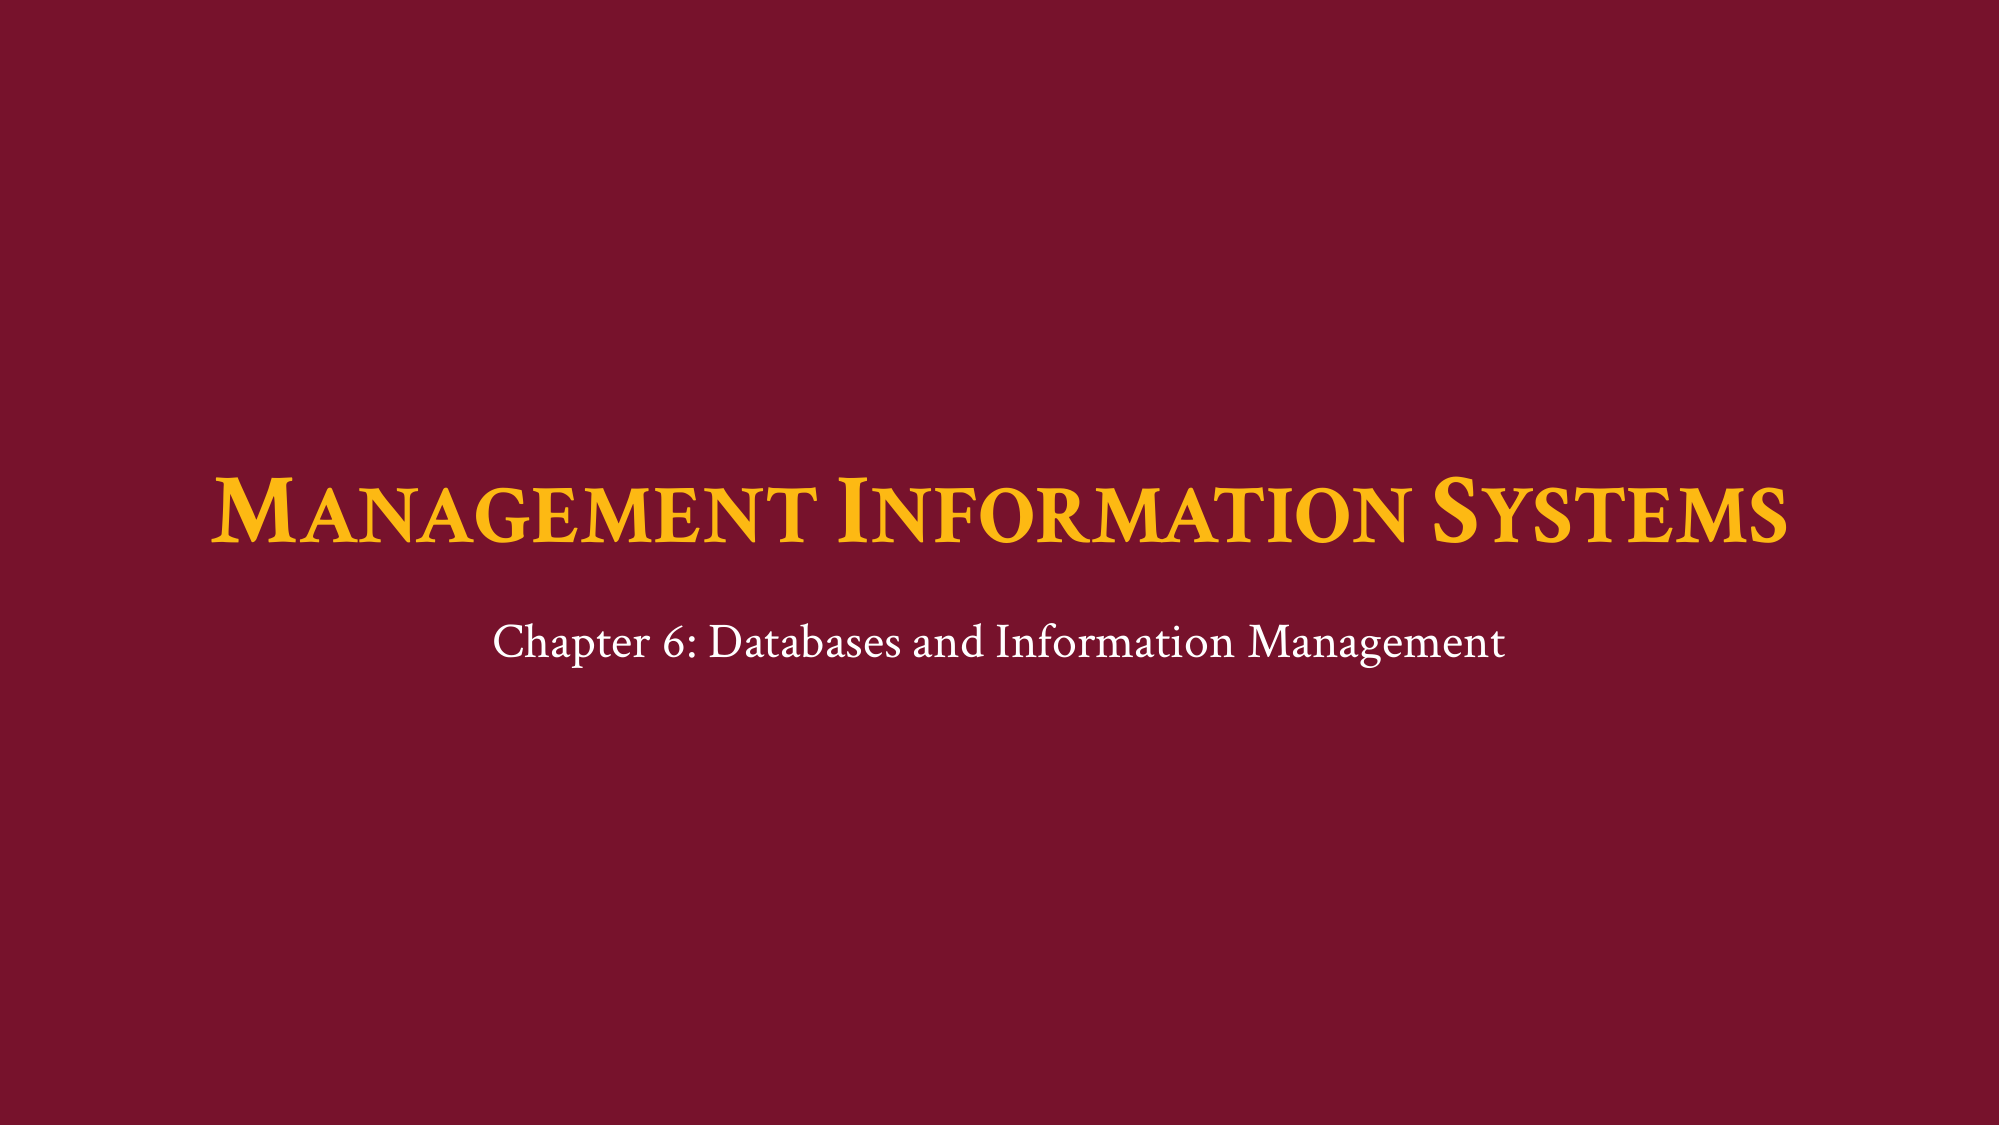

MANAGEMENT INFORMATION SYSTEMS
Chapter 6: Databases and Information Management